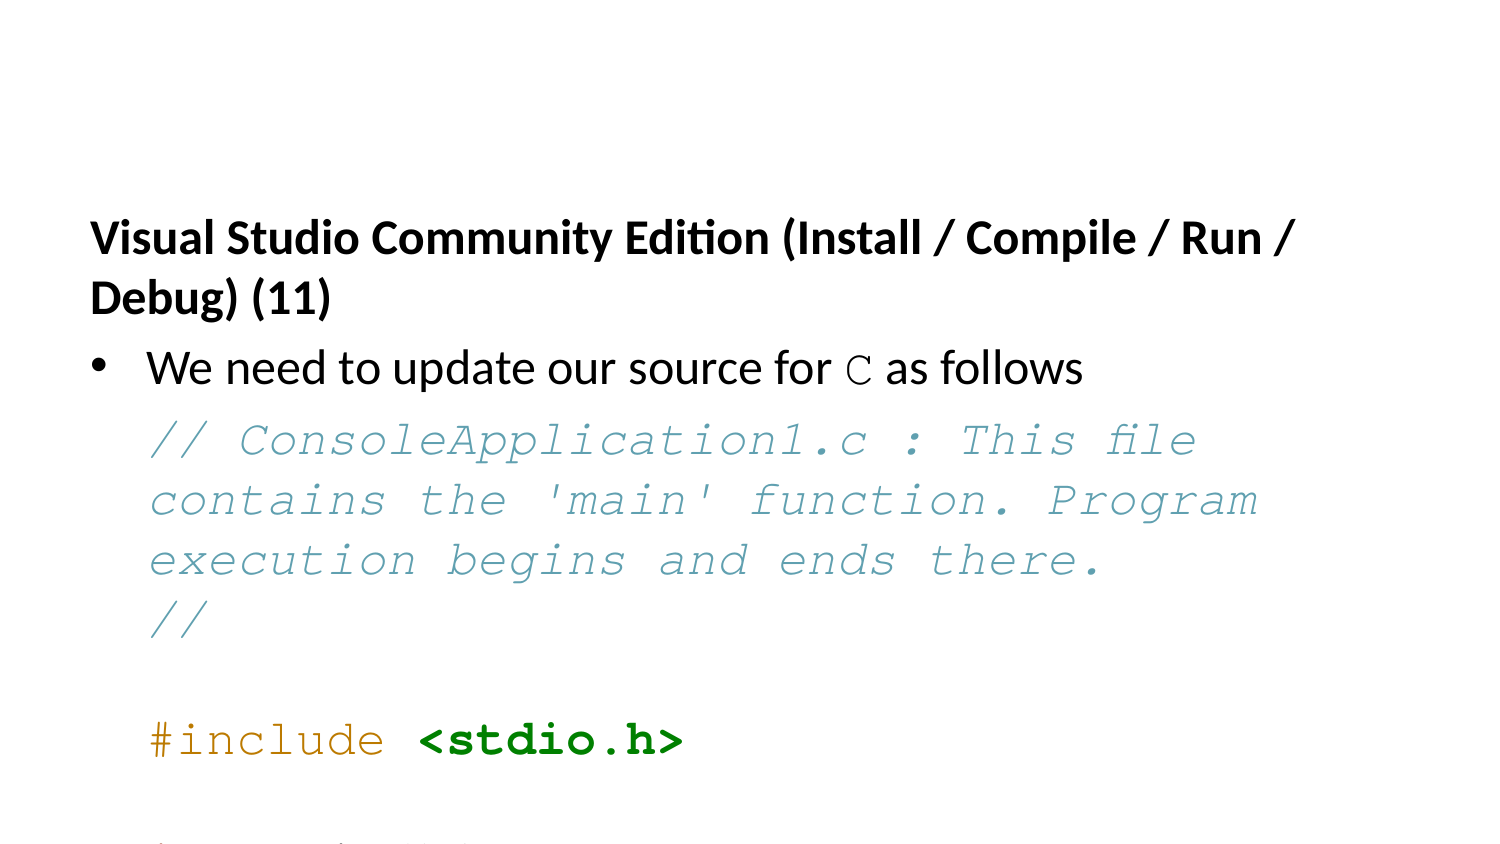

Visual Studio Community Edition (Install / Compile / Run / Debug) (11)
We need to update our source for C as follows
// ConsoleApplication1.c : This file contains the 'main' function. Program execution begins and ends there.
//
#include <stdio.h>
int main(){
    printf("Hello World!\n");
}